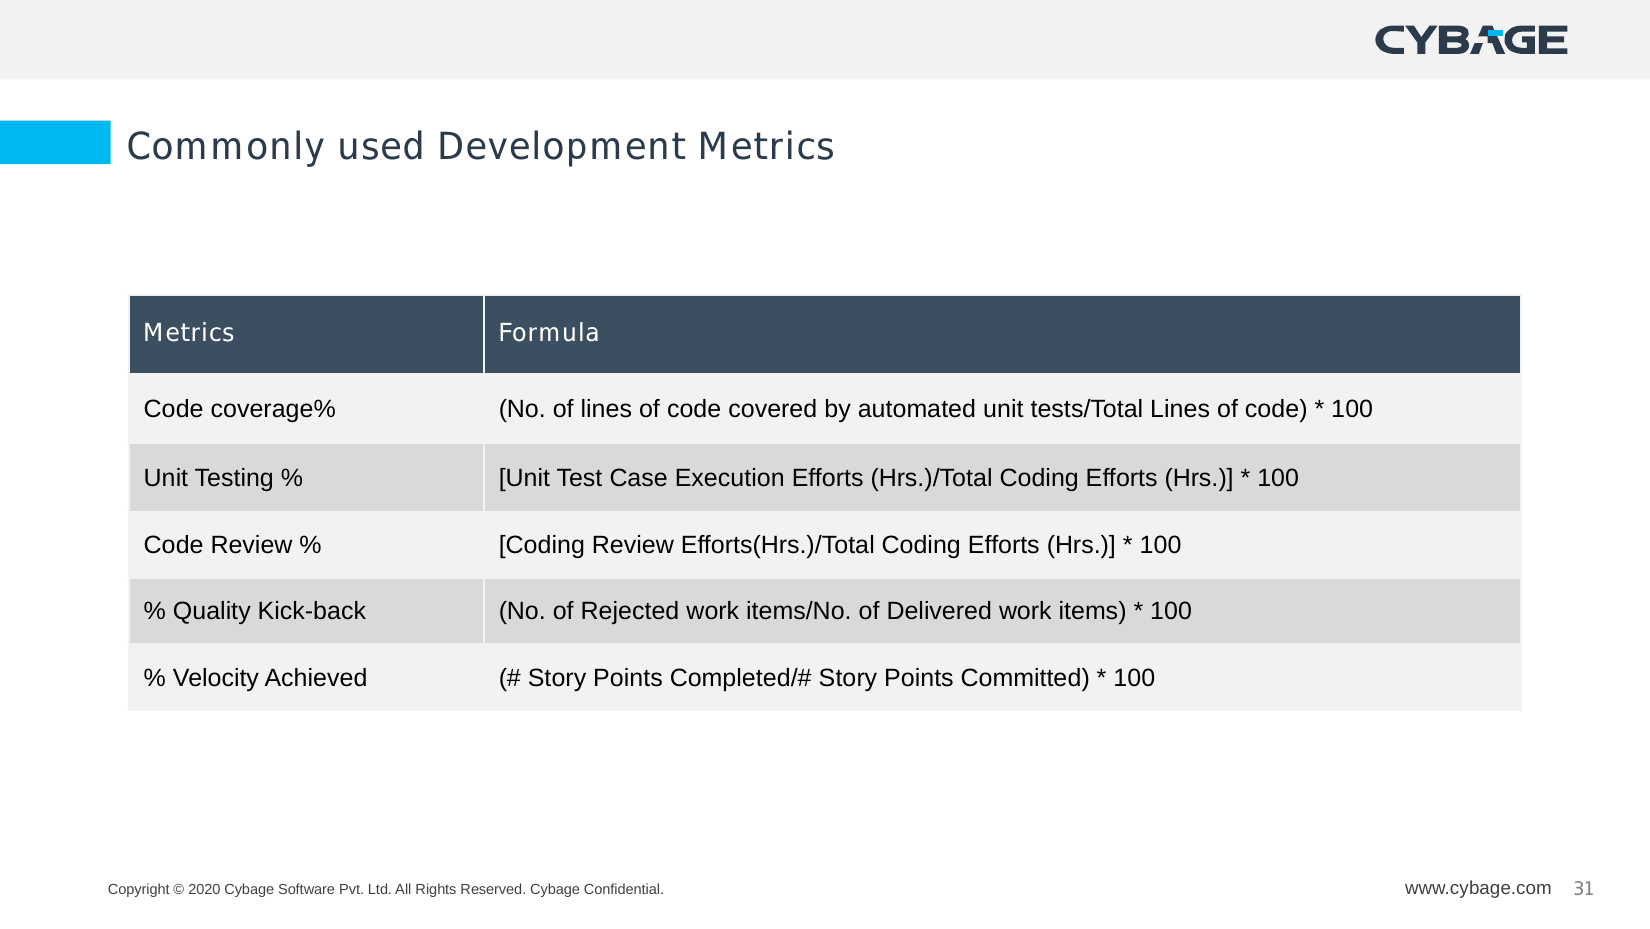

Commonly used Development Metrics

| Metrics | Formula |
| --- | --- |
| Code coverage% | (No. of lines of code covered by automated unit tests/Total Lines of code) \* 100 |
| Unit Testing % | [Unit Test Case Execution Efforts (Hrs.)/Total Coding Efforts (Hrs.)] \* 100 |
| Code Review % | [Coding Review Efforts(Hrs.)/Total Coding Efforts (Hrs.)] \* 100 |
| % Quality Kick-back | (No. of Rejected work items/No. of Delivered work items) \* 100 |
| % Velocity Achieved | (# Story Points Completed/# Story Points Committed) \* 100 |